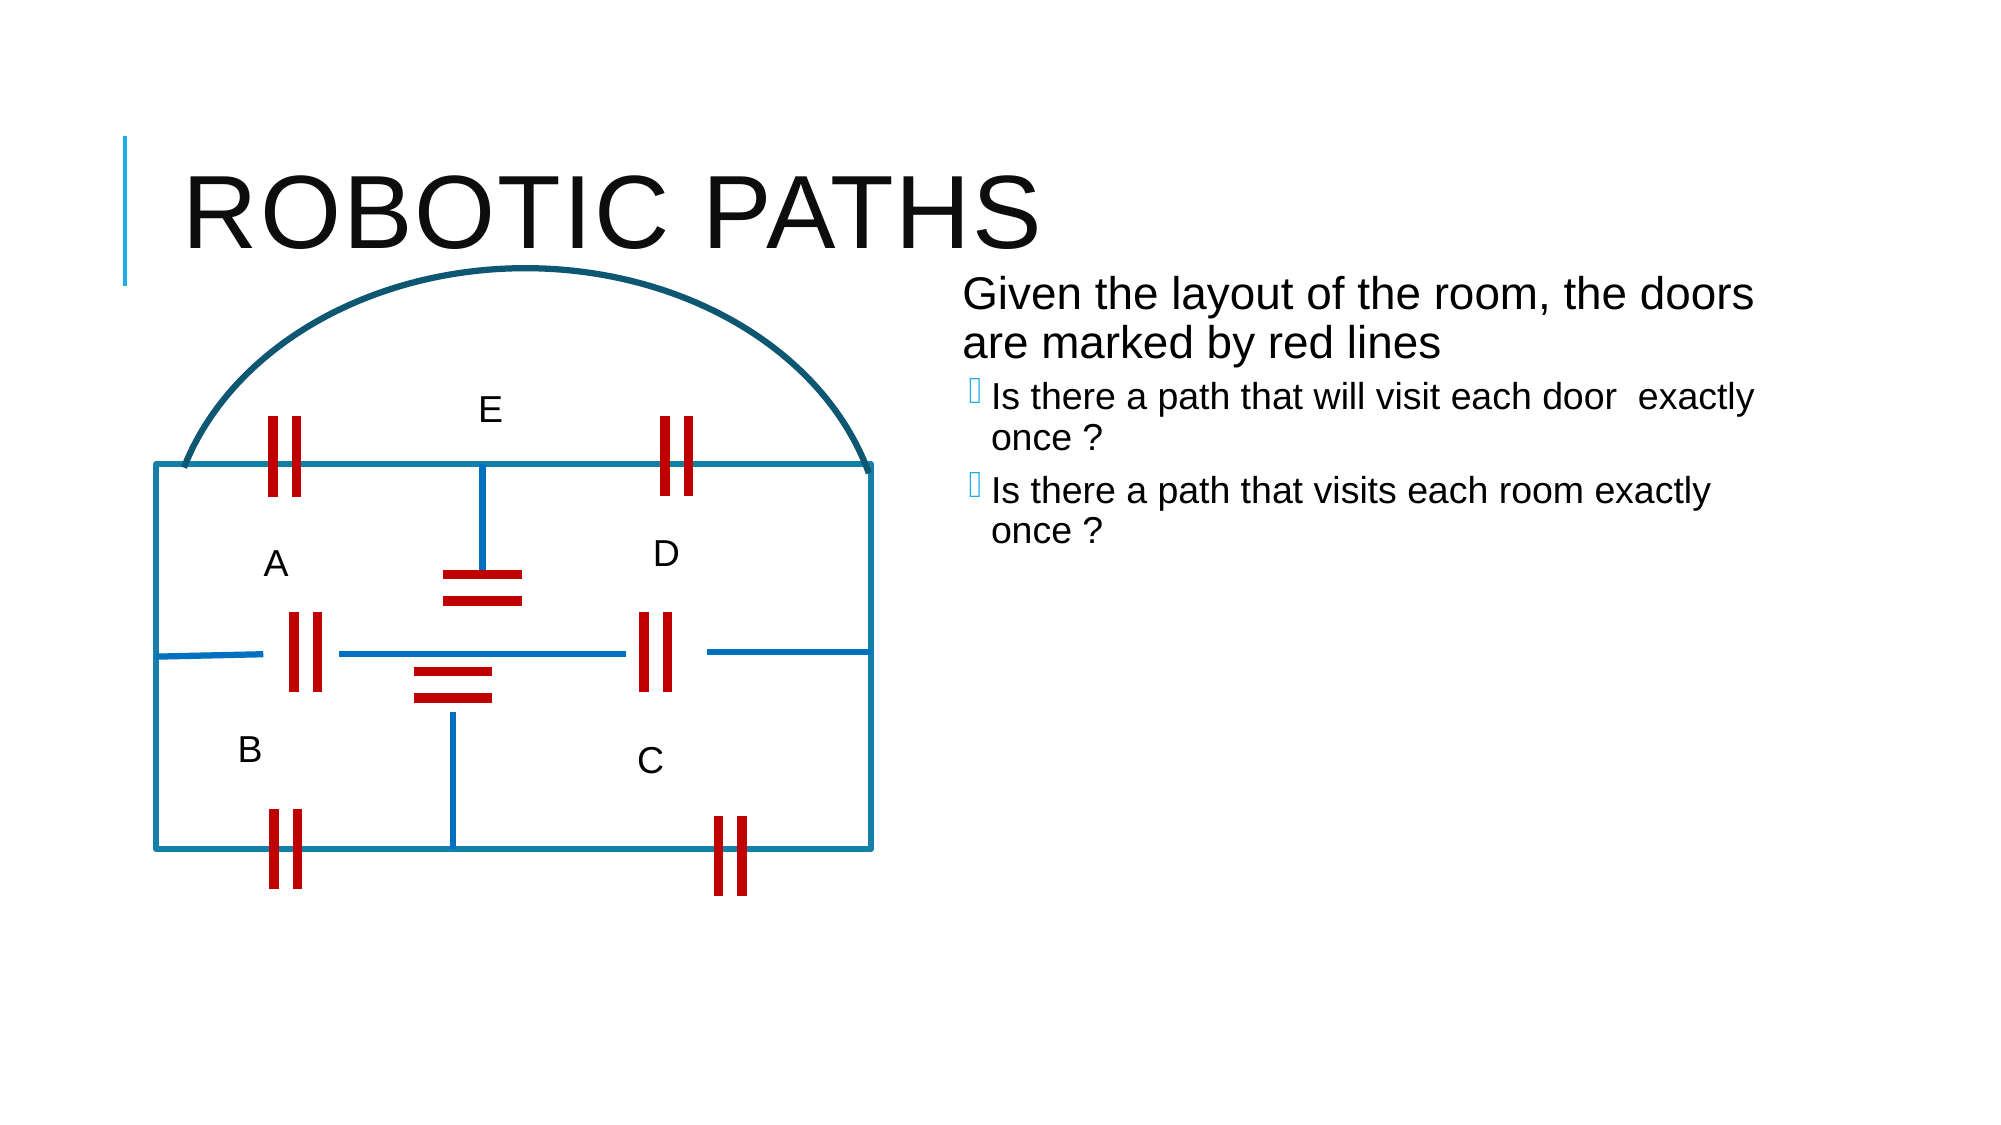

# Robotic PATHS
Given the layout of the room, the doors are marked by red lines
Is there a path that will visit each door  exactly once ?
Is there a path that visits each room exactly once ?

E

D
A
B
C